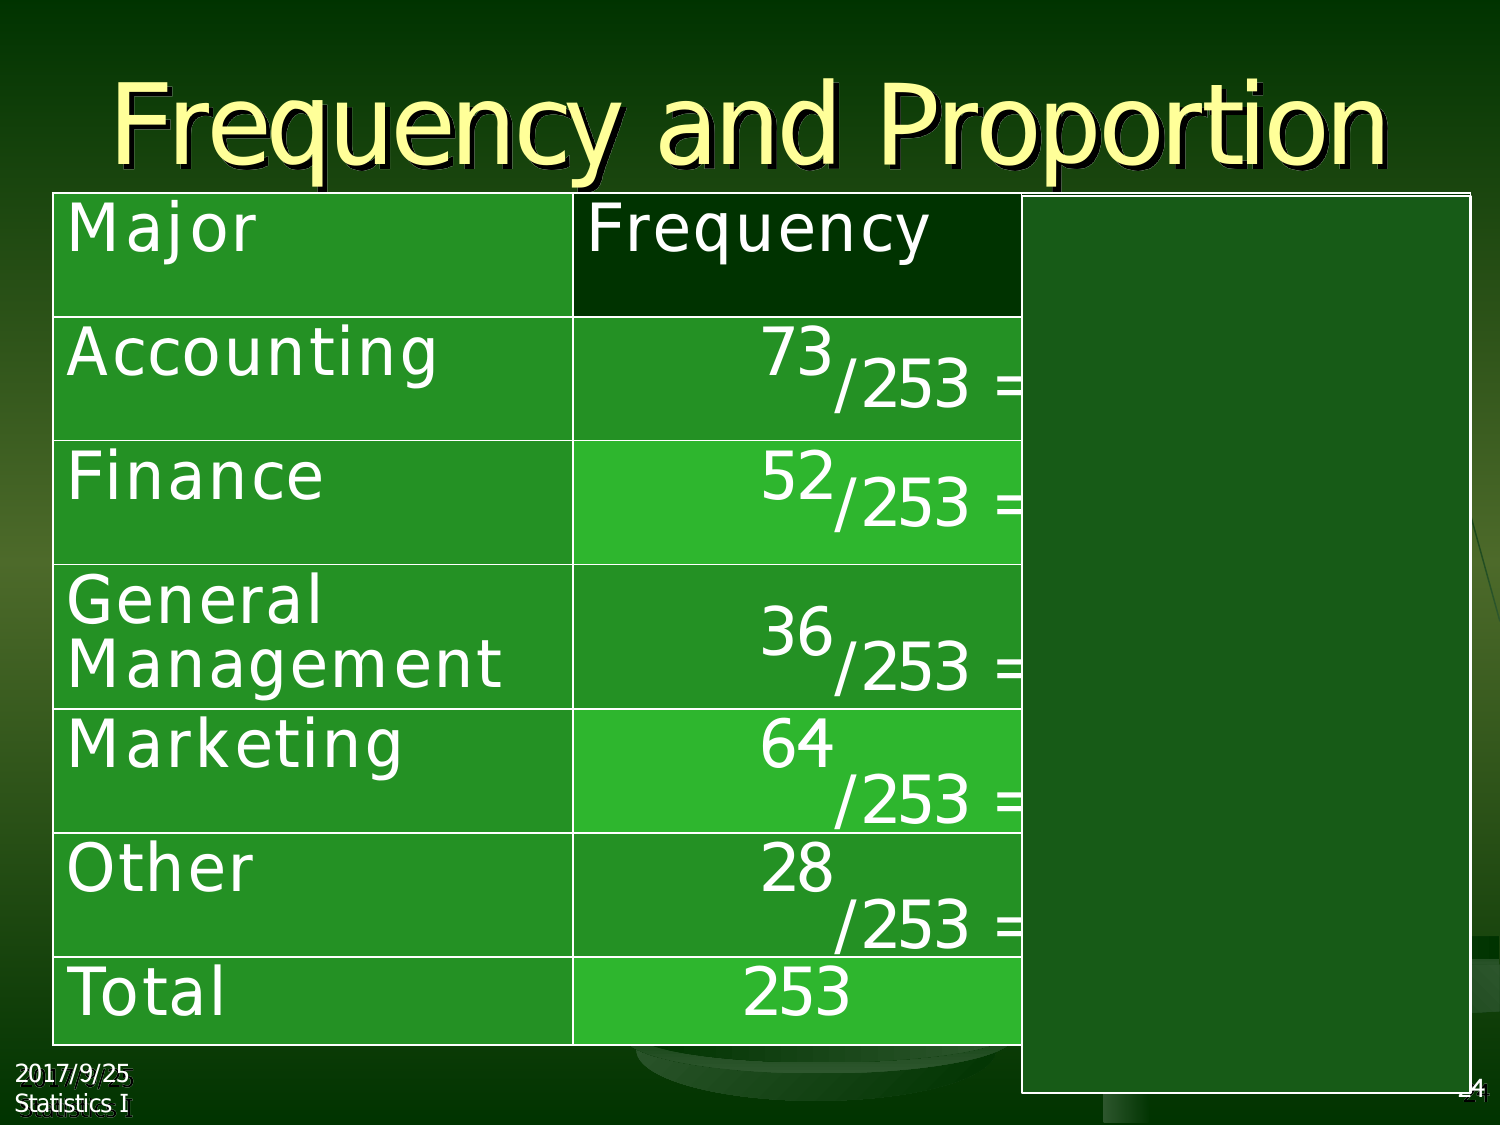

# Frequency and Proportion
| Major | Frequency | Relative Frequency (Proportion) |
| --- | --- | --- |
| Accounting | 73 | 28.9% |
| Finance | 52 | 20.6% |
| General Management | 36 | 14.2% |
| Marketing | 64 | 25.3% |
| Other | 28 | 11.1% |
| Total | 253 | 100% |

/253 =
/253 =
/253 =
/253 =
/253 =
2017/9/25
Statistics I
24